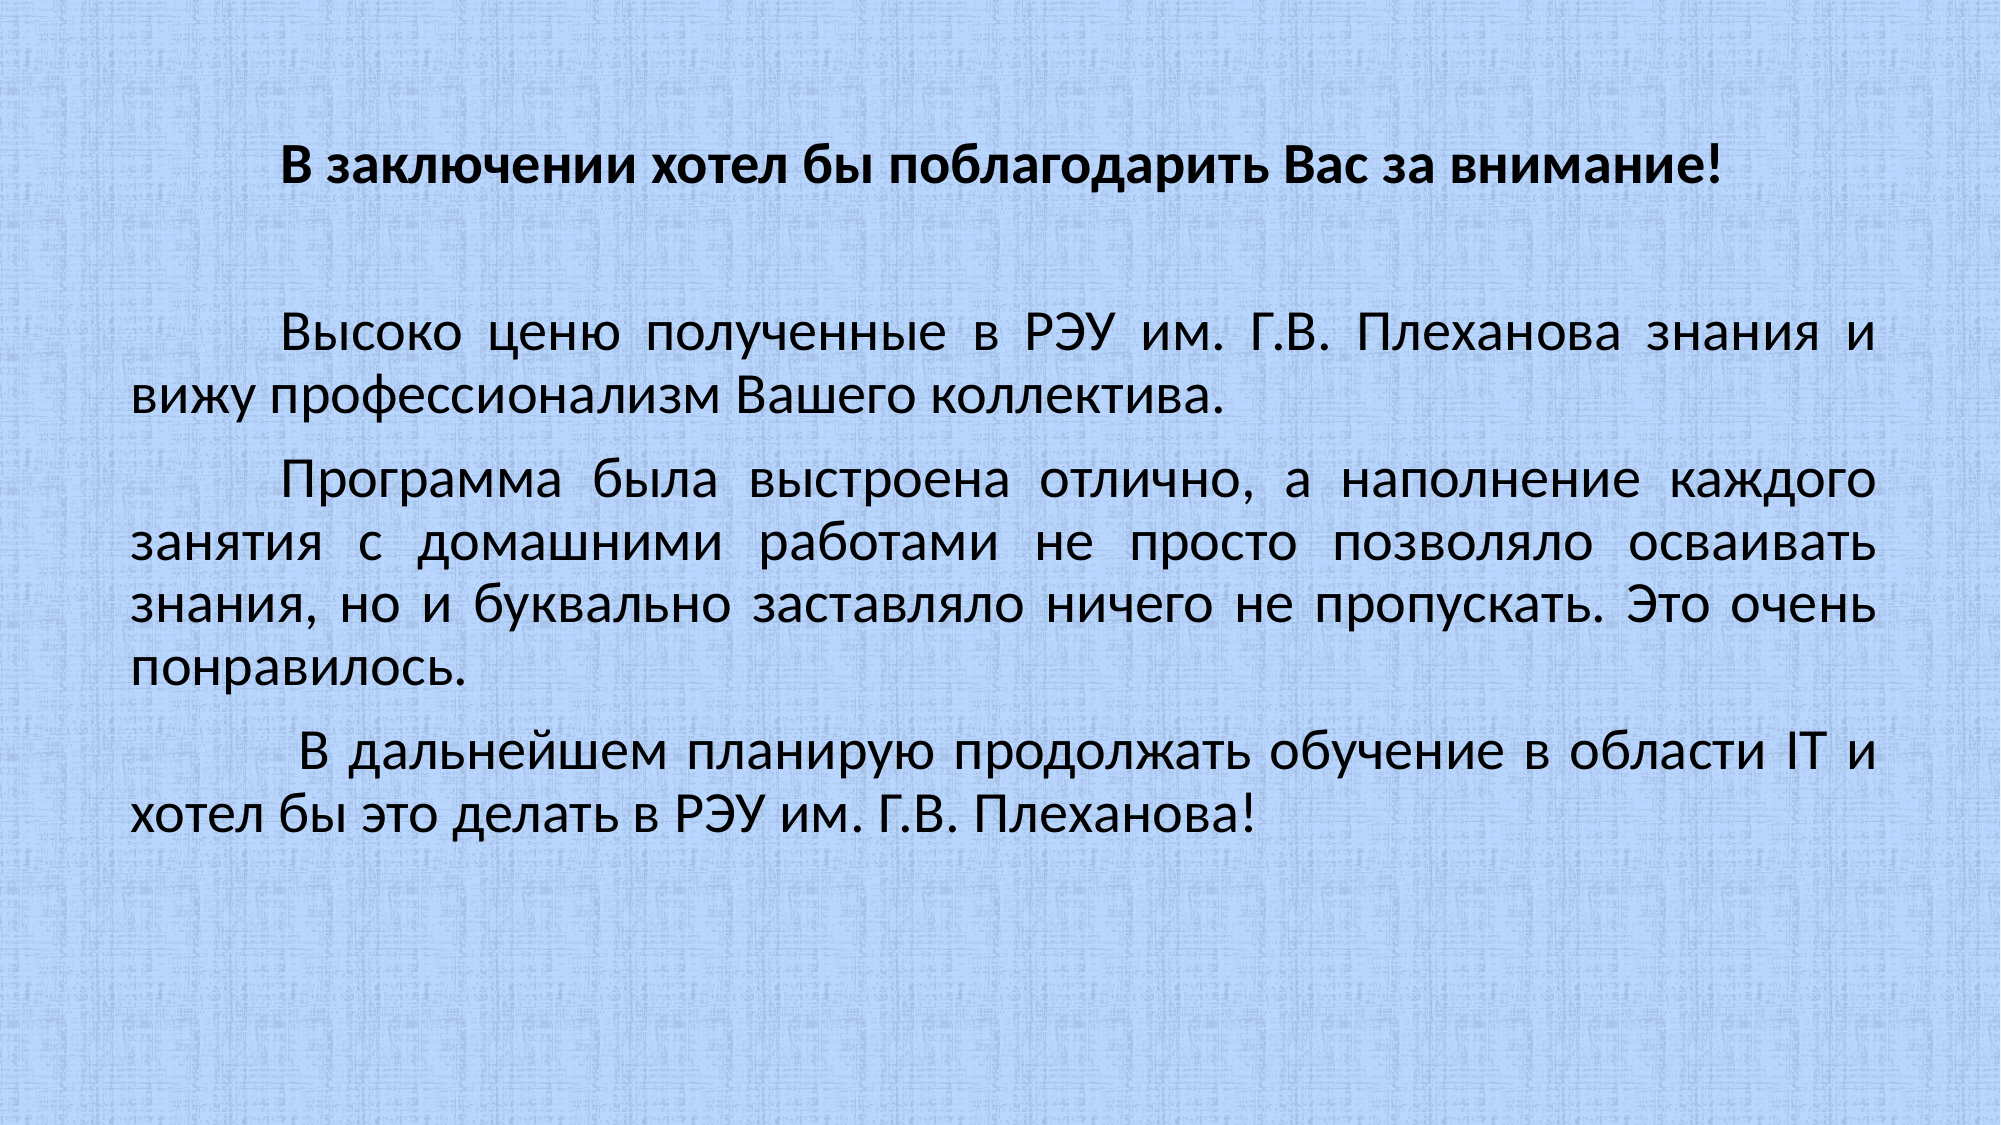

В заключении хотел бы поблагодарить Вас за внимание!

	Высоко ценю полученные в РЭУ им. Г.В. Плеханова знания и вижу профессионализм Вашего коллектива.
	Программа была выстроена отлично, а наполнение каждого занятия с домашними работами не просто позволяло осваивать знания, но и буквально заставляло ничего не пропускать. Это очень понравилось.
	 В дальнейшем планирую продолжать обучение в области IT и хотел бы это делать в РЭУ им. Г.В. Плеханова!